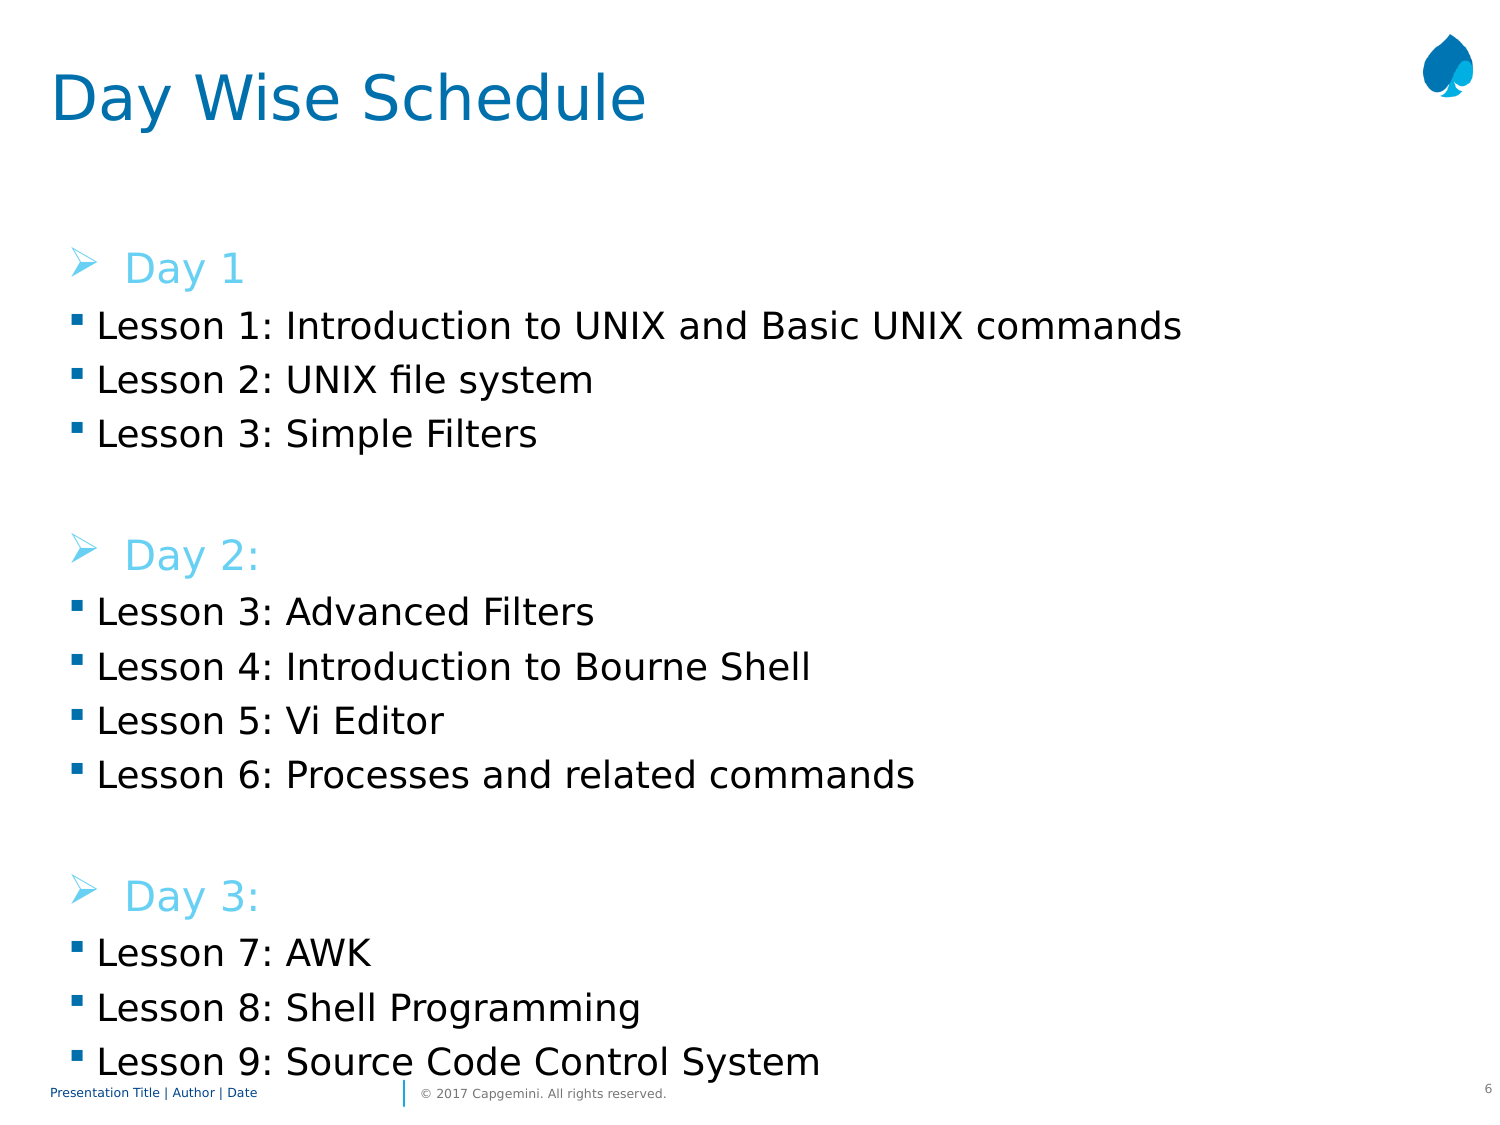

# Day Wise Schedule
Day 1
Lesson 1: Introduction to UNIX and Basic UNIX commands
Lesson 2: UNIX file system
Lesson 3: Simple Filters

Day 2:
Lesson 3: Advanced Filters
Lesson 4: Introduction to Bourne Shell
Lesson 5: Vi Editor
Lesson 6: Processes and related commands

Day 3:
Lesson 7: AWK
Lesson 8: Shell Programming
Lesson 9: Source Code Control System